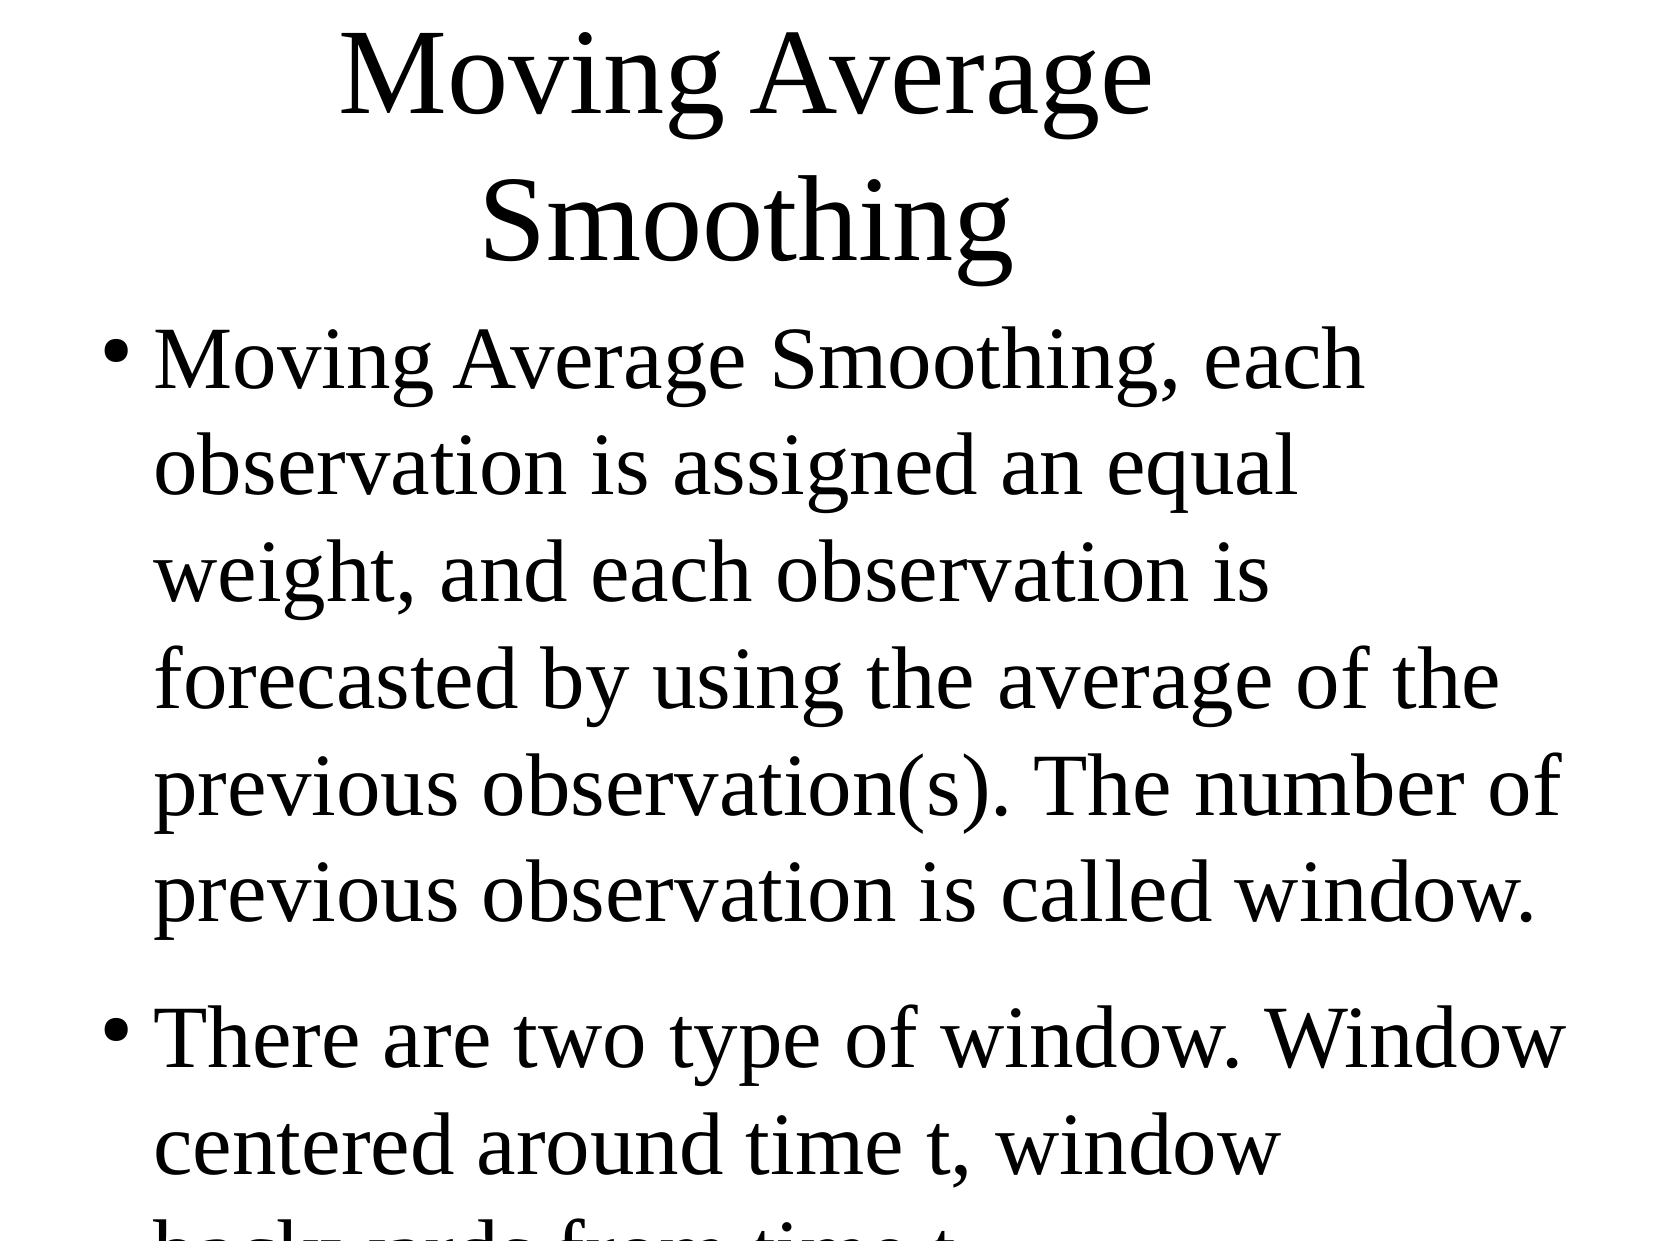

Moving Average Smoothing, each observation is assigned an equal weight, and each observation is forecasted by using the average of the previous observation(s). The number of previous observation is called window.
There are two type of window. Window centered around time t, window backwards from time t.
How many observation we take in MA(p) is defined by correlation between x(t) and x(t-1), x(t-2) and so on untill we get 0 value.
Using the time series X1, X2, X3, ....., Xt, this smoothing technique predicts Xt+k as follows :
St = Average (x(t-k+1), x(t-k+2), ....., xt),  t= k, k+1, k+2, ...N
We when choosing this parameter, a large parameter value will oversmooth the data, while a small parameter value will undersmooth the data.
This technique should not be applied when seasonality is present in the data set. It reverals the levels and trend of series surpassing the seasoal and random components.
Moving Average Smoothing